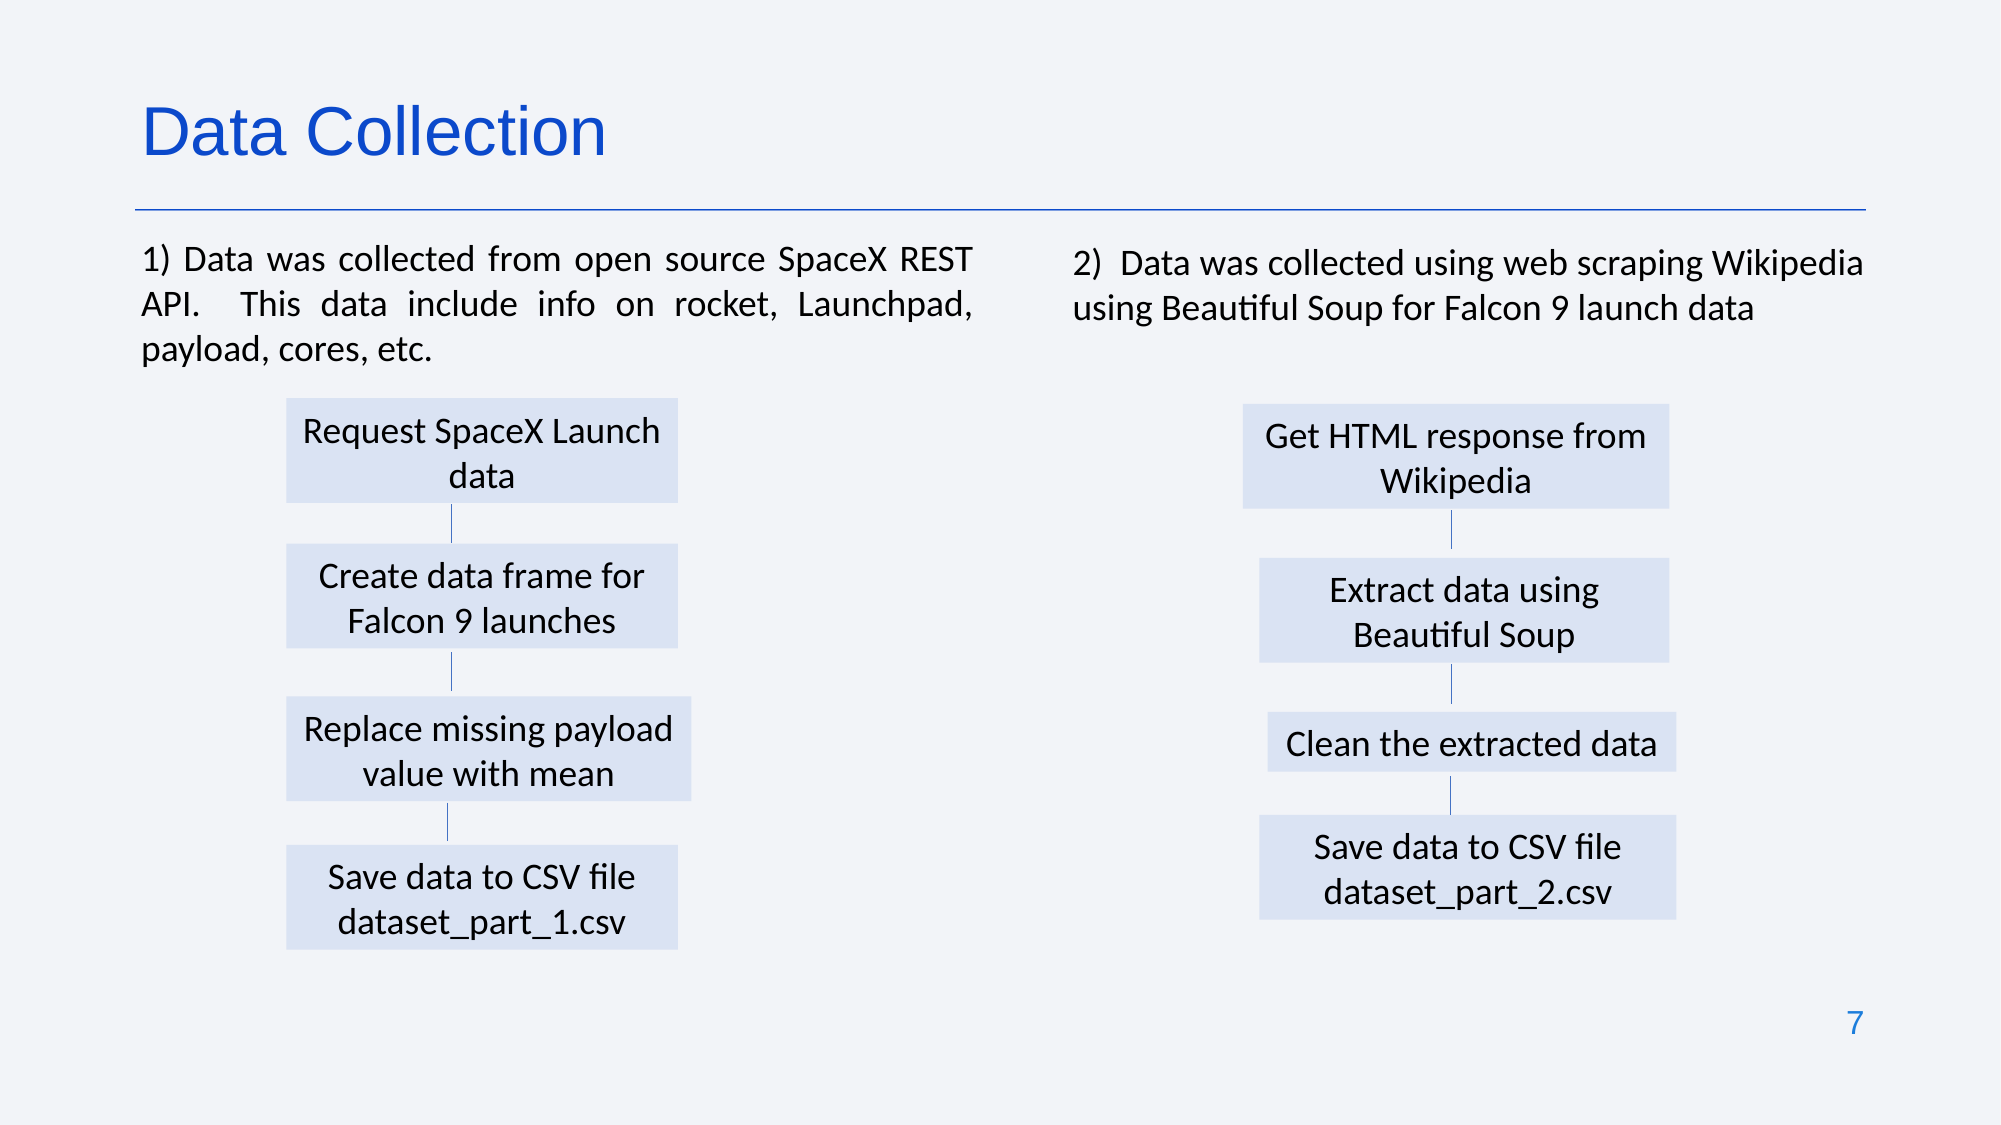

Data Collection
1) Data was collected from open source SpaceX REST API.  This data include info on rocket, Launchpad, payload, cores, etc.

2)  Data was collected using web scraping Wikipedia using Beautiful Soup for Falcon 9 launch data
Request SpaceX Launch data
Get HTML response from Wikipedia
Create data frame for Falcon 9 launches
Extract data using Beautiful Soup
Replace missing payload value with mean
Clean the extracted data
Save data to CSV file dataset_part_2.csv
Save data to CSV file dataset_part_1.csv
7